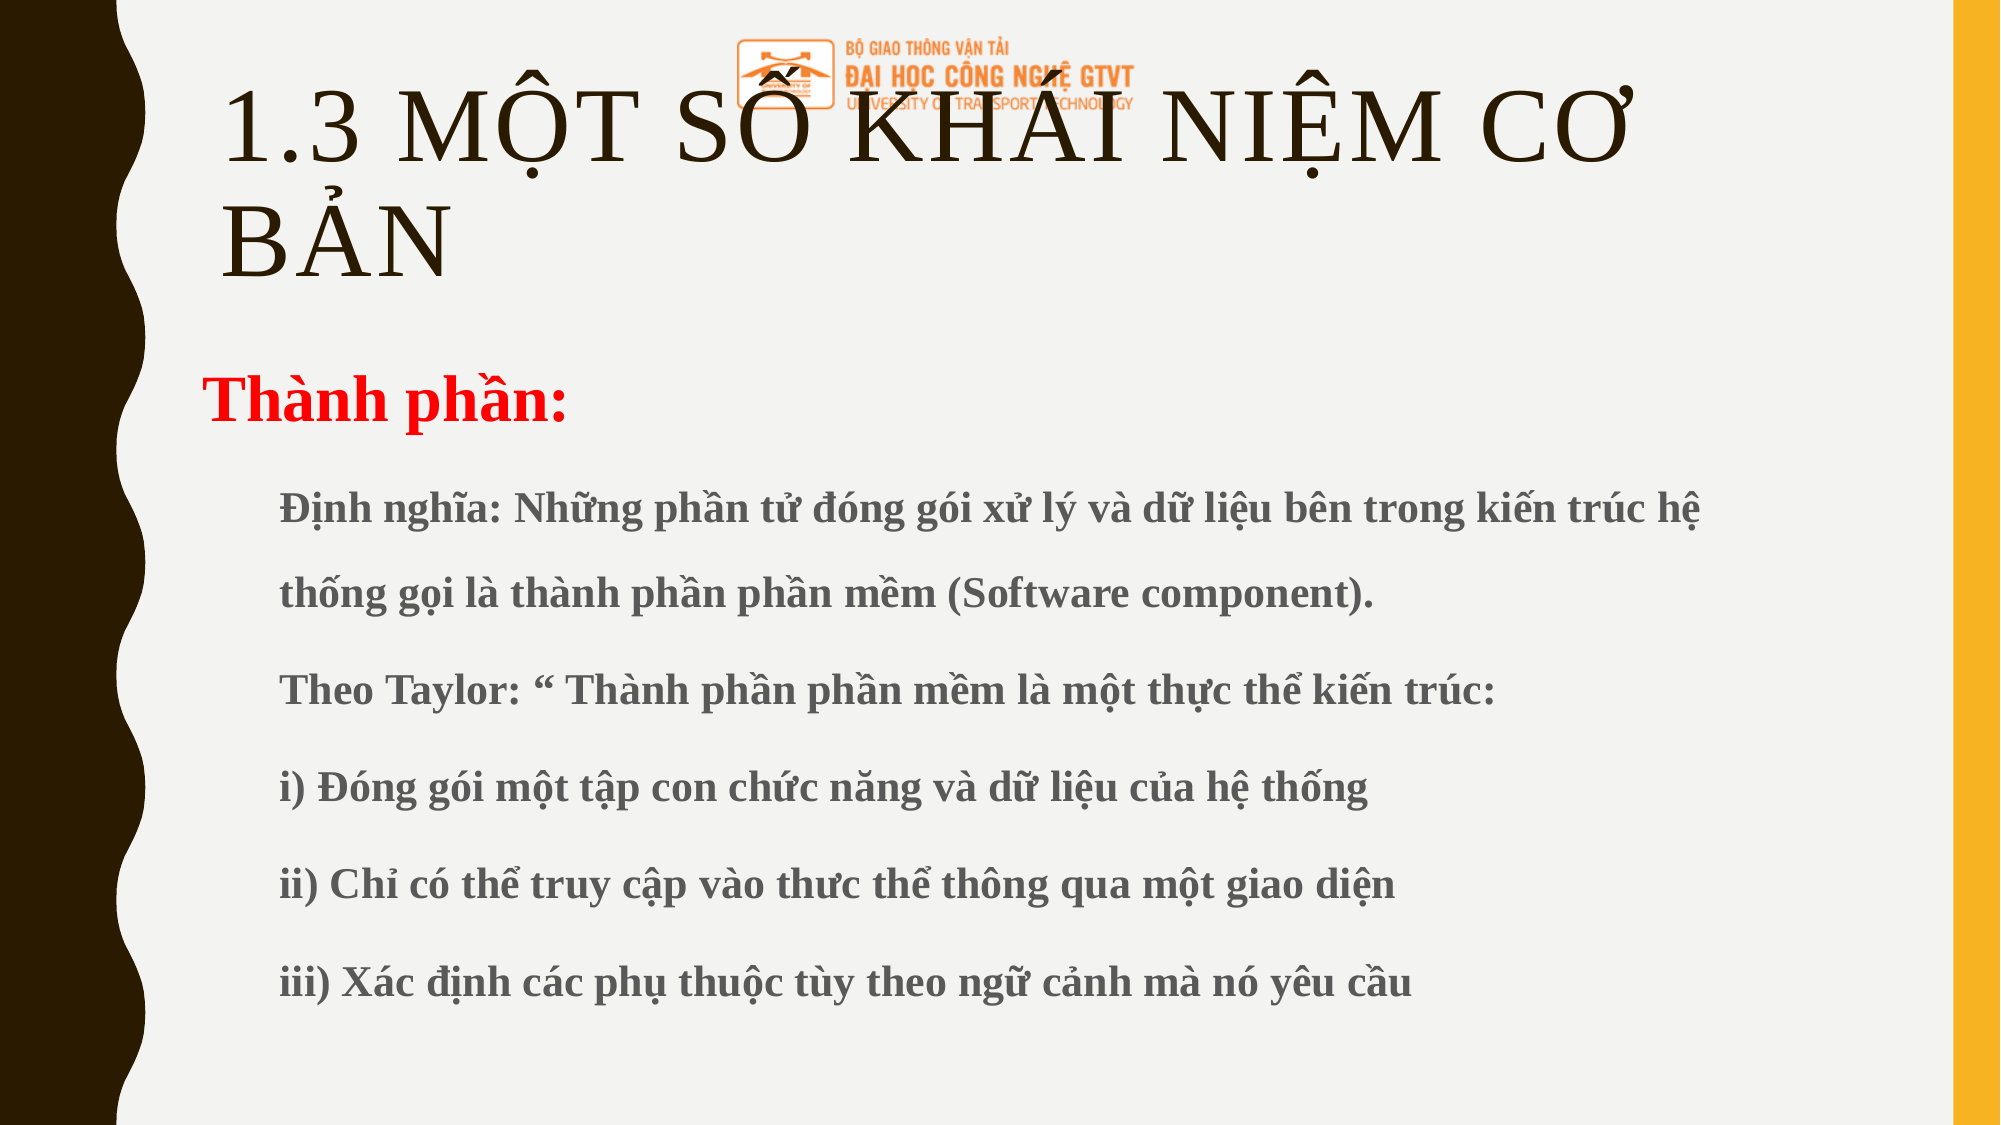

# 1.3 Một số khái niệm cơ bản
Thành phần:
Định nghĩa: Những phần tử đóng gói xử lý và dữ liệu bên trong kiến trúc hệ thống gọi là thành phần phần mềm (Software component).
	Theo Taylor: “ Thành phần phần mềm là một thực thể kiến trúc:
			i) Đóng gói một tập con chức năng và dữ liệu của hệ thống
			ii) Chỉ có thể truy cập vào thưc thể thông qua một giao diện
			iii) Xác định các phụ thuộc tùy theo ngữ cảnh mà nó yêu cầu